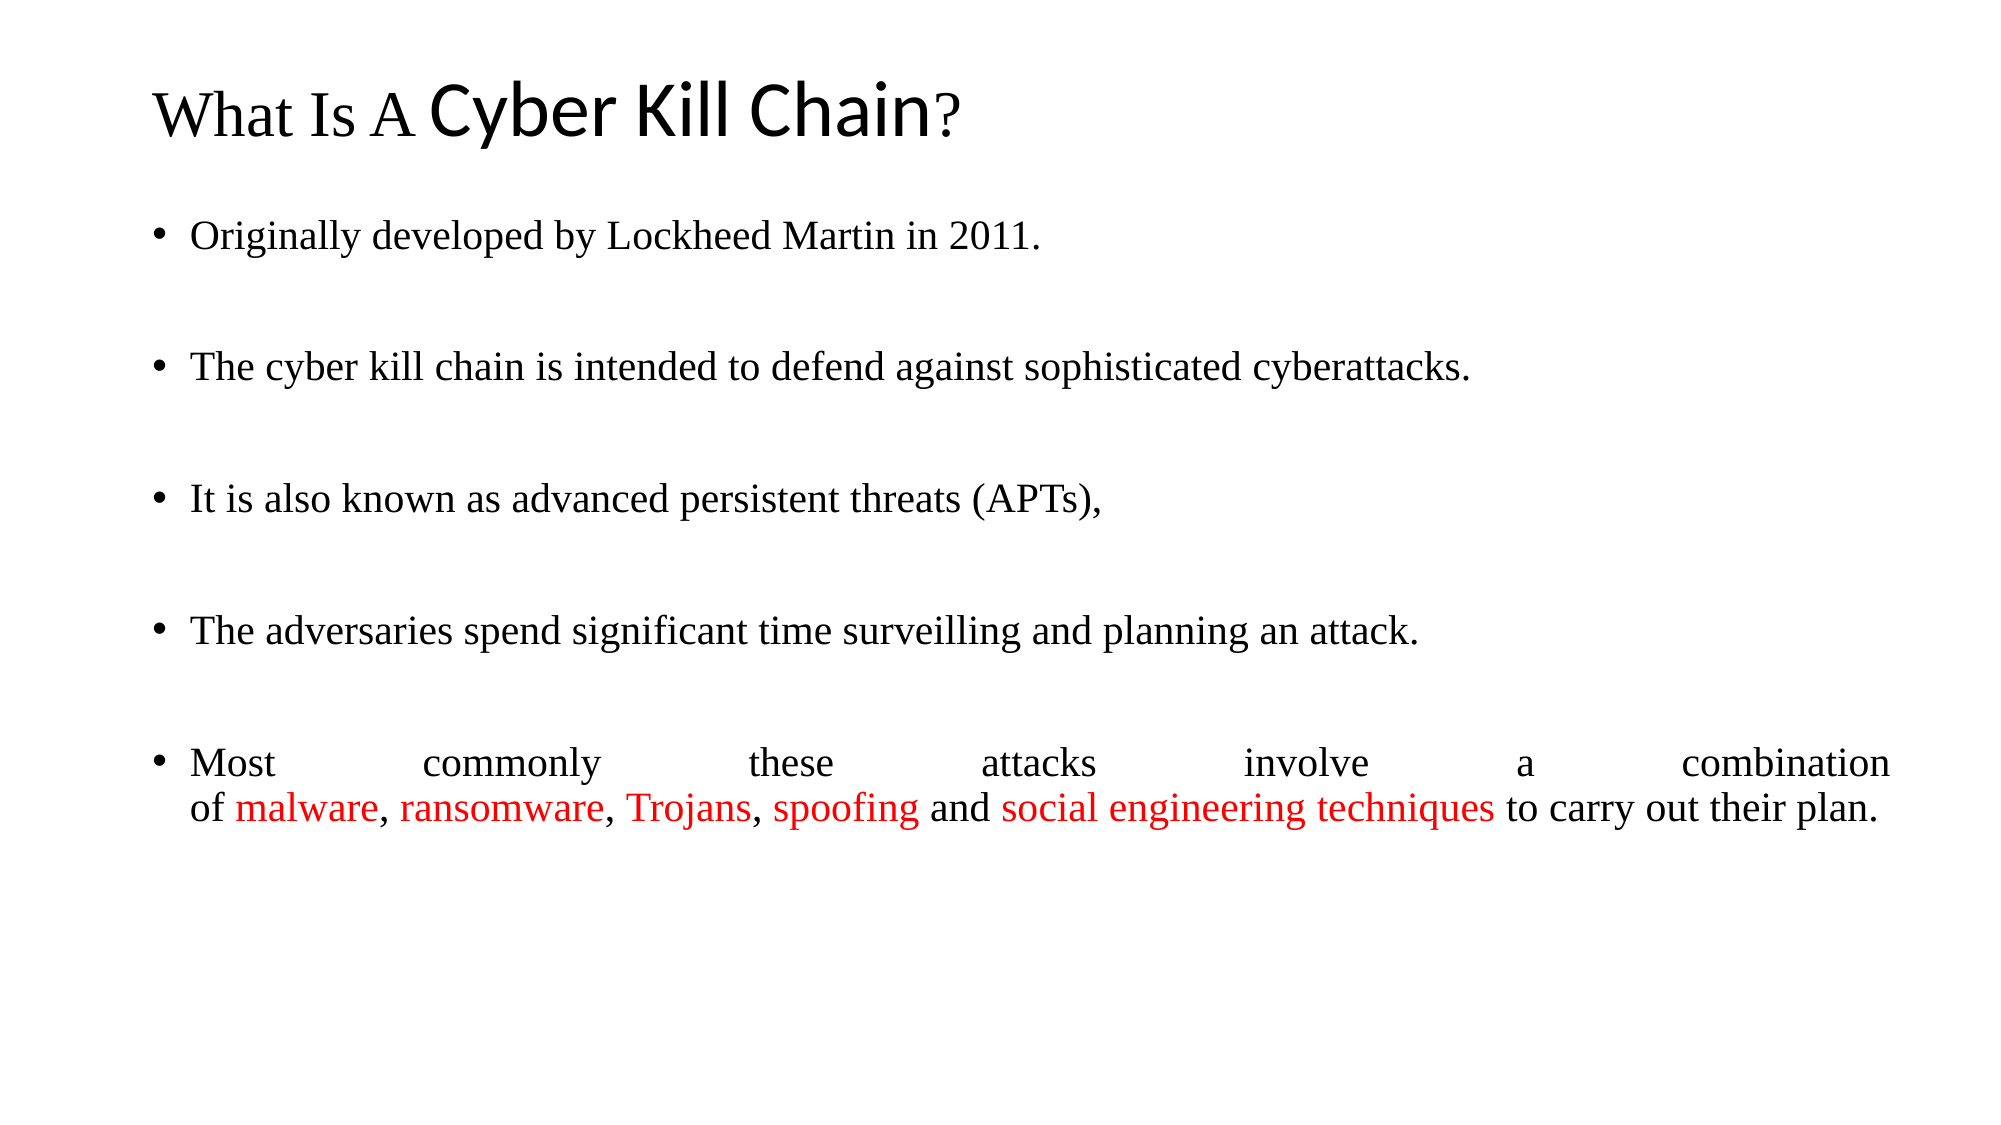

# What Is A Cyber Kill Chain?
Originally developed by Lockheed Martin in 2011.

The cyber kill chain is intended to defend against sophisticated cyberattacks.

It is also known as advanced persistent threats (APTs),

The adversaries spend significant time surveilling and planning an attack.

Most commonly these attacks involve a combination of malware, ransomware, Trojans, spoofing and social engineering techniques to carry out their plan.